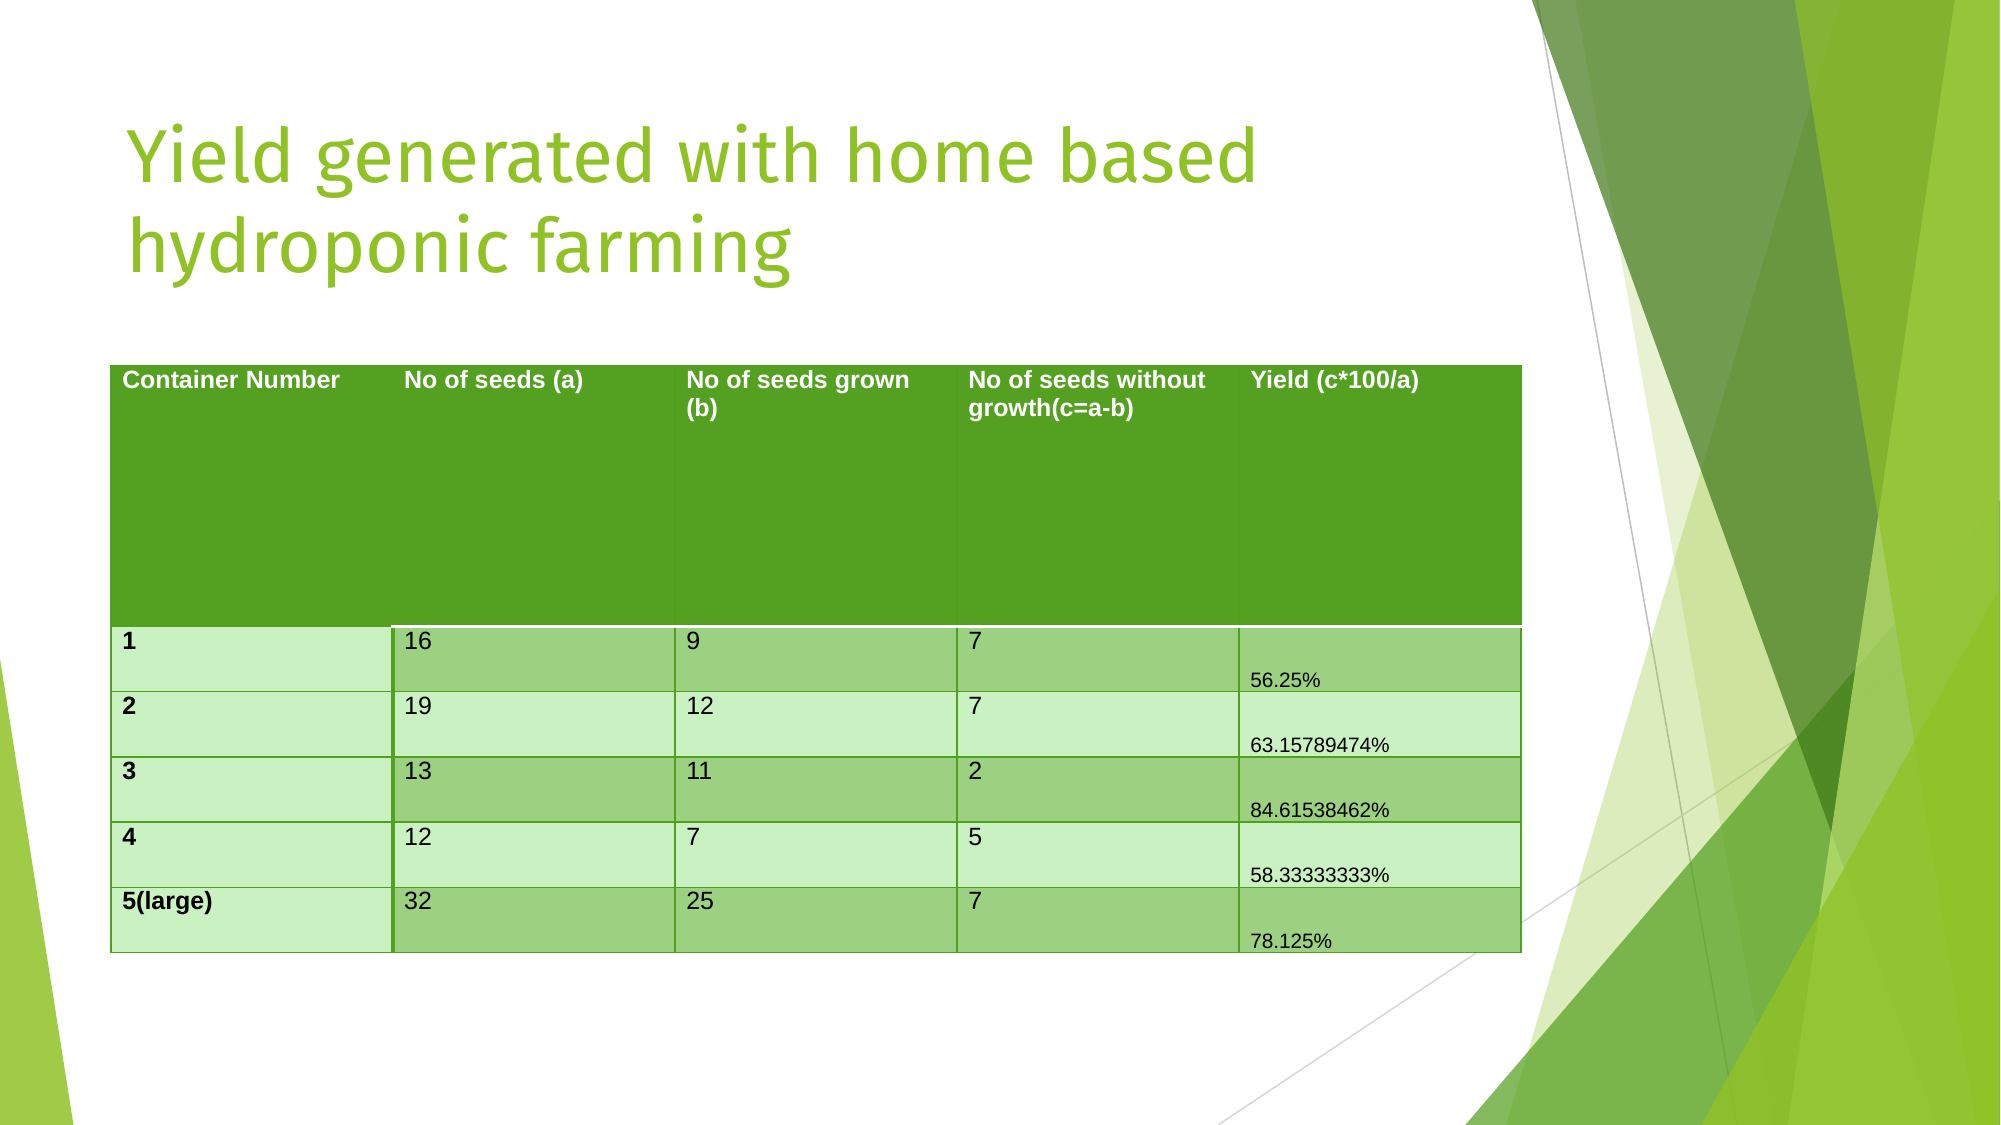

# Yield generated with home based hydroponic farming
| Container Number | No of seeds (a) | No of seeds grown (b) | No of seeds without growth(c=a-b) | Yield (c\*100/a) |
| --- | --- | --- | --- | --- |
| 1 | 16 | 9 | 7 | 56.25% |
| 2 | 19 | 12 | 7 | 63.15789474% |
| 3 | 13 | 11 | 2 | 84.61538462% |
| 4 | 12 | 7 | 5 | 58.33333333% |
| 5(large) | 32 | 25 | 7 | 78.125% |